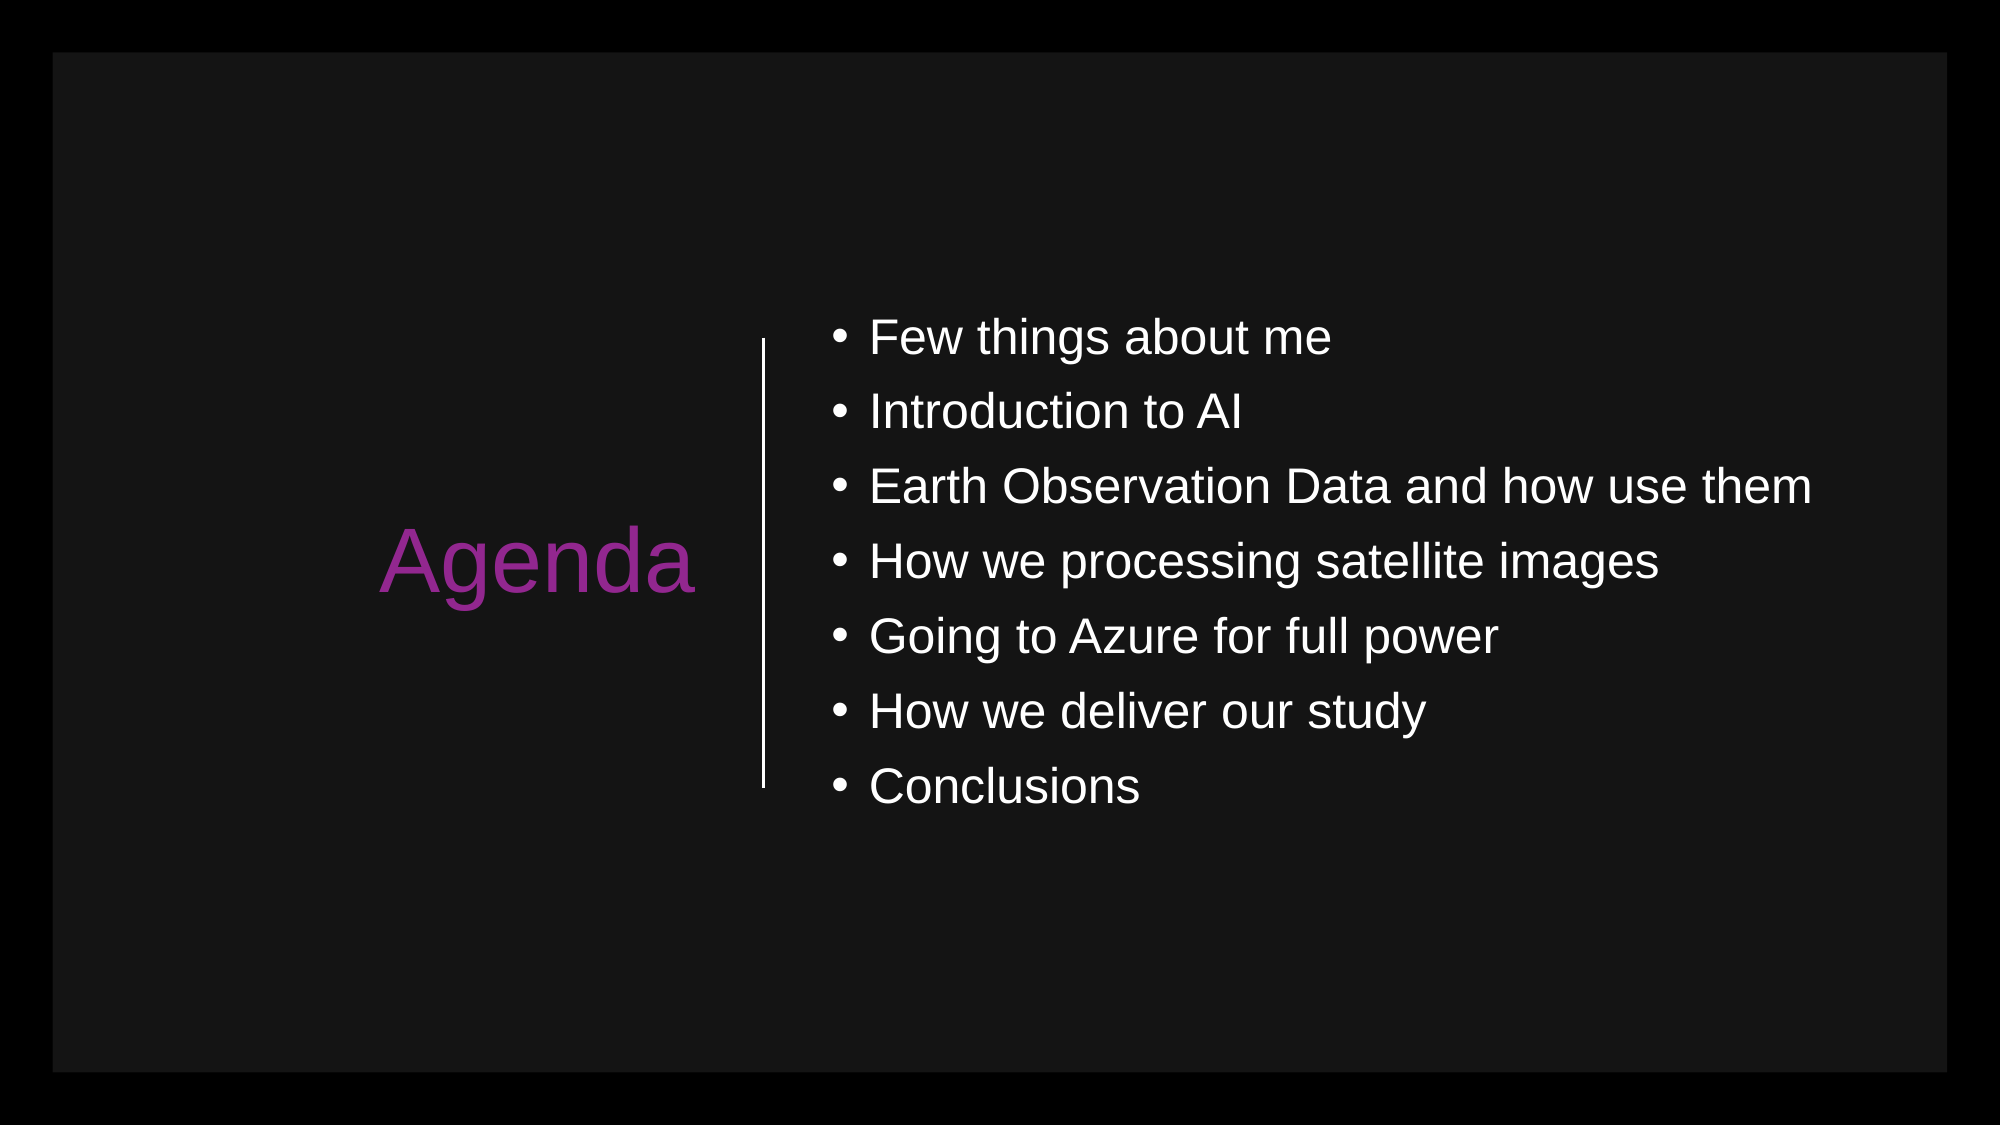

# Agenda
Few things about me
Introduction to AI
Earth Observation Data and how use them
How we processing satellite images
Going to Azure for full power
How we deliver our study
Conclusions